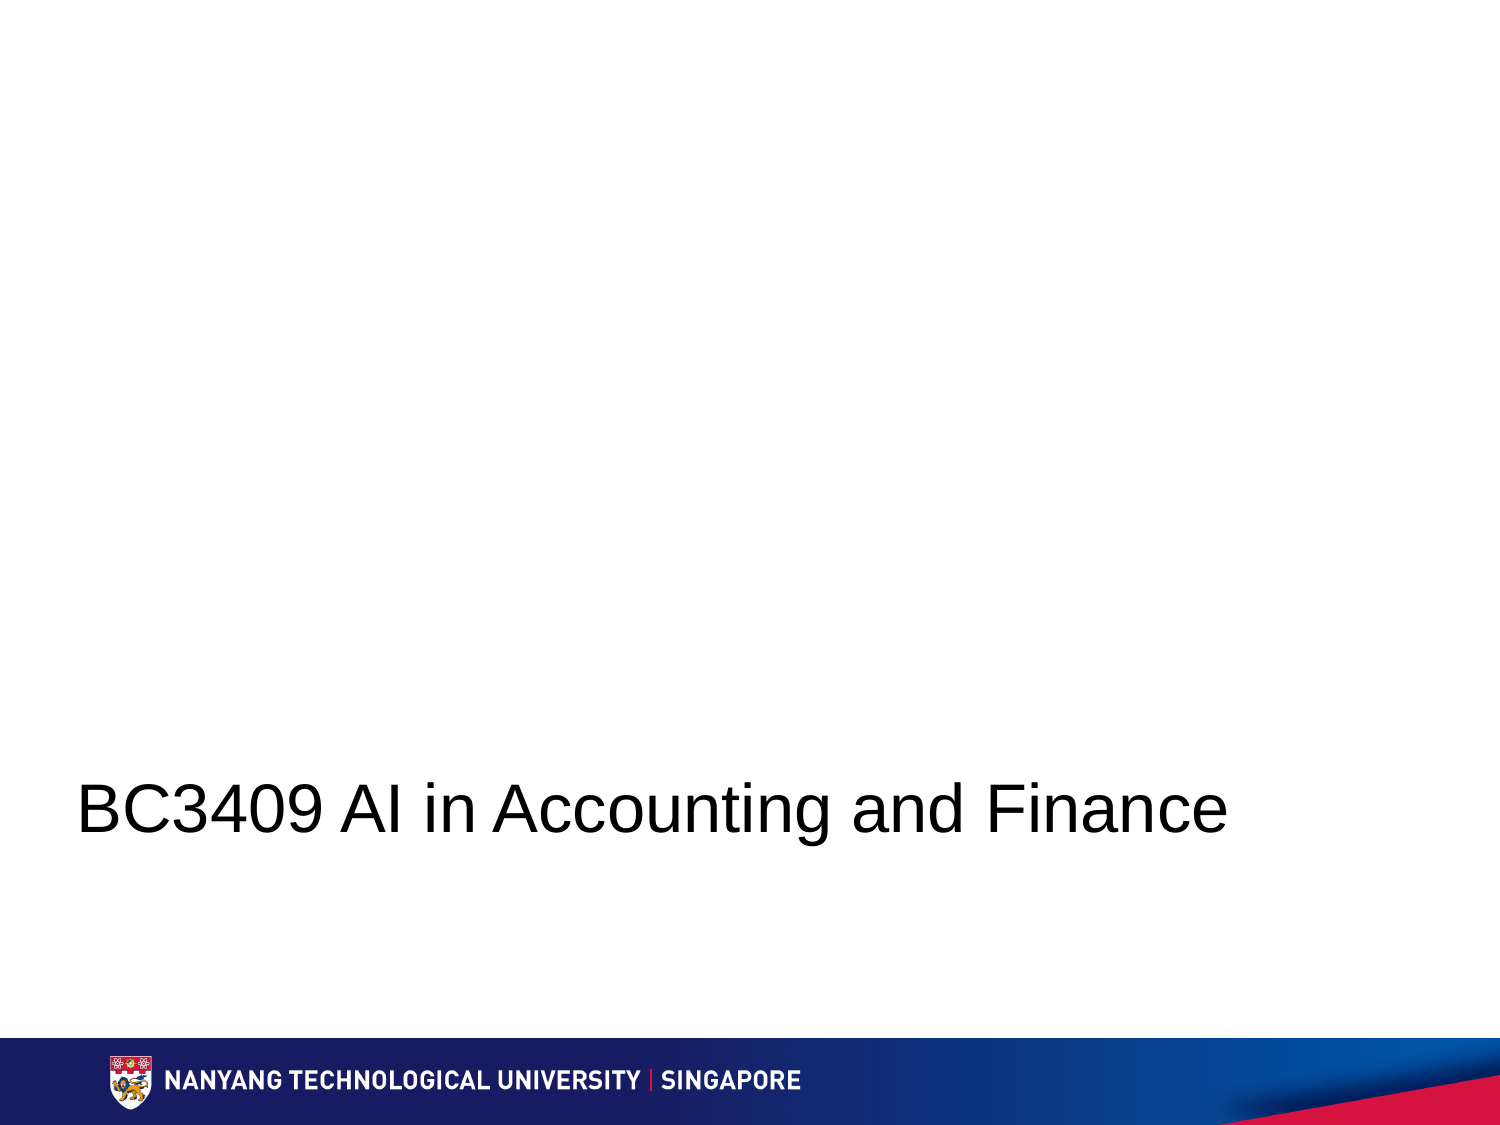

# BC3409 AI in Accounting and Finance